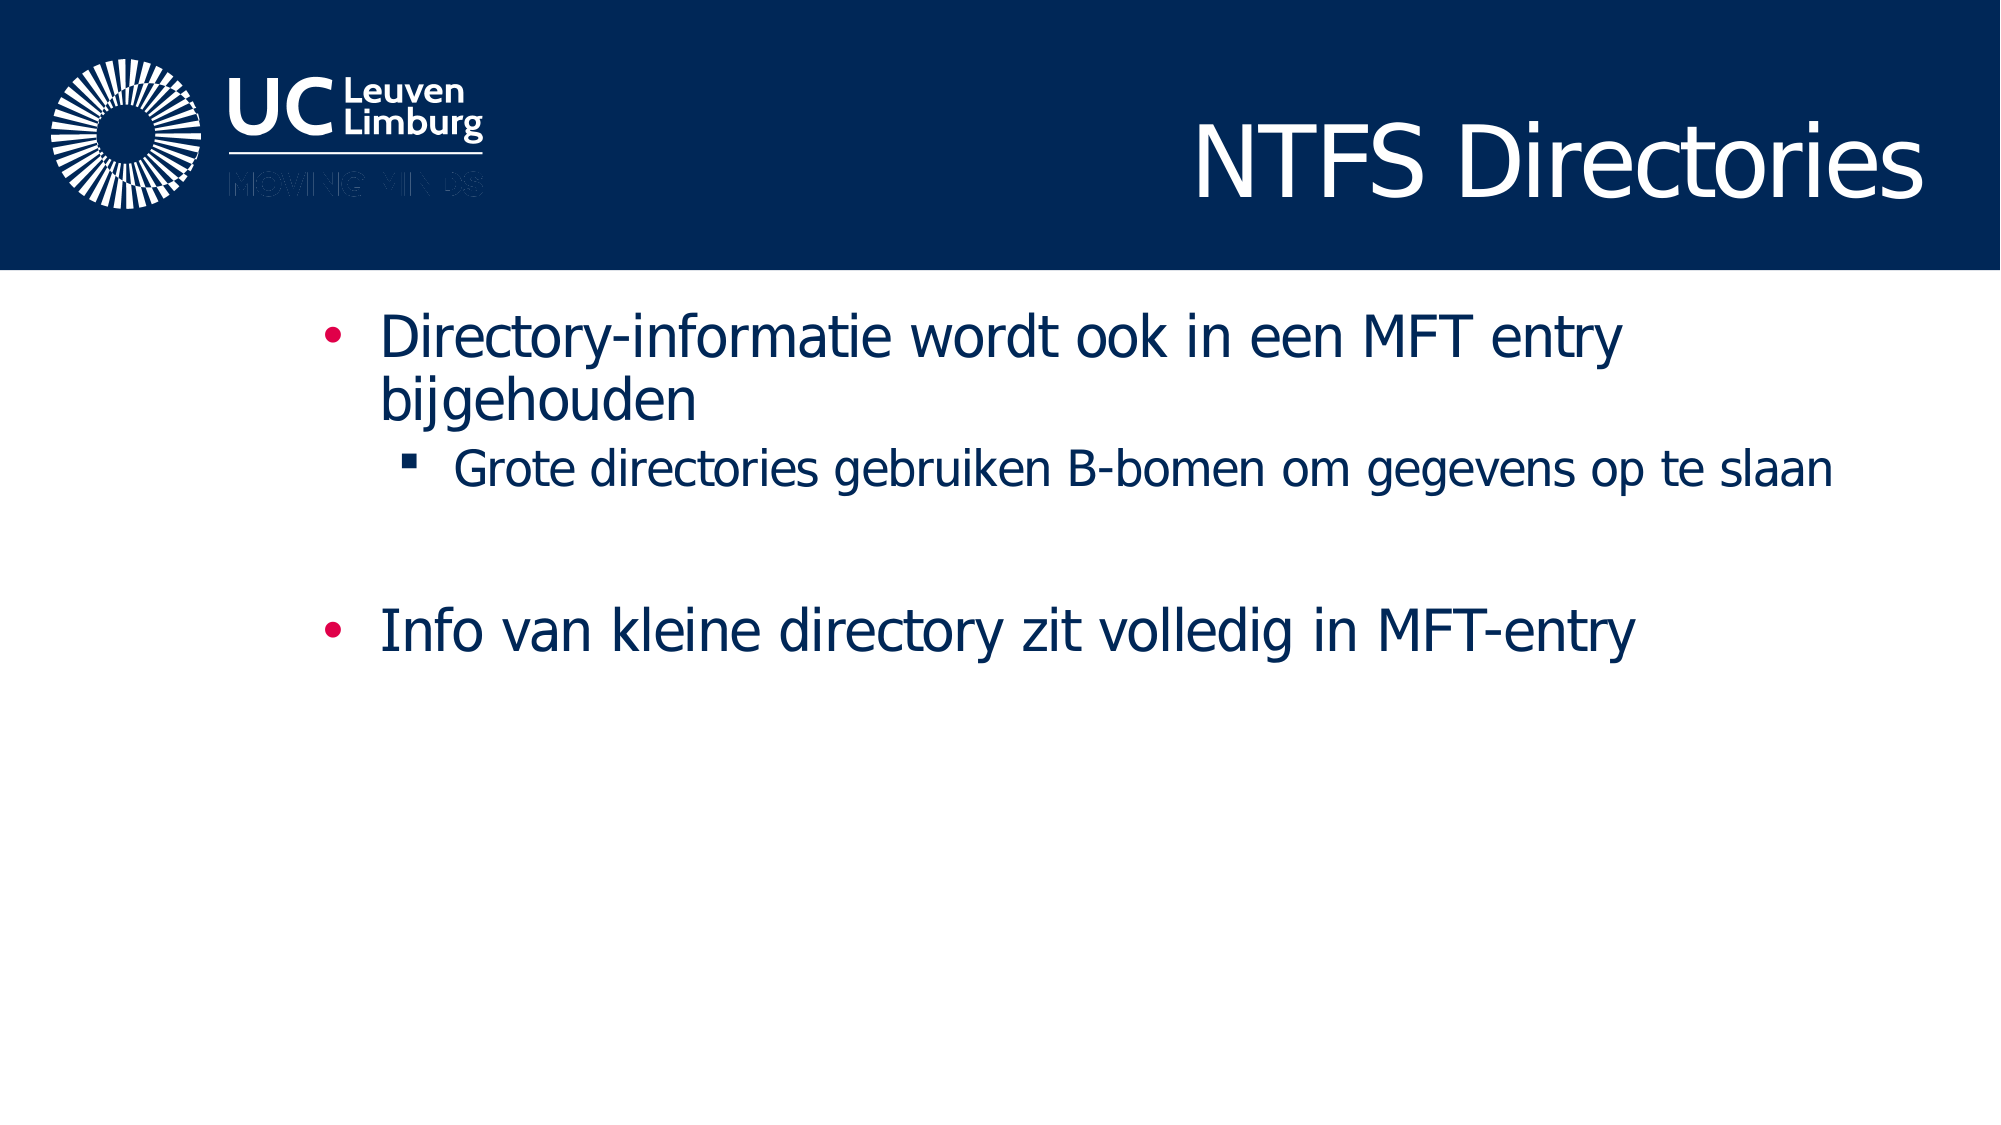

# NTFS Directories
Directory-informatie wordt ook in een MFT entry bijgehouden
Grote directories gebruiken B-bomen om gegevens op te slaan

Info van kleine directory zit volledig in MFT-entry